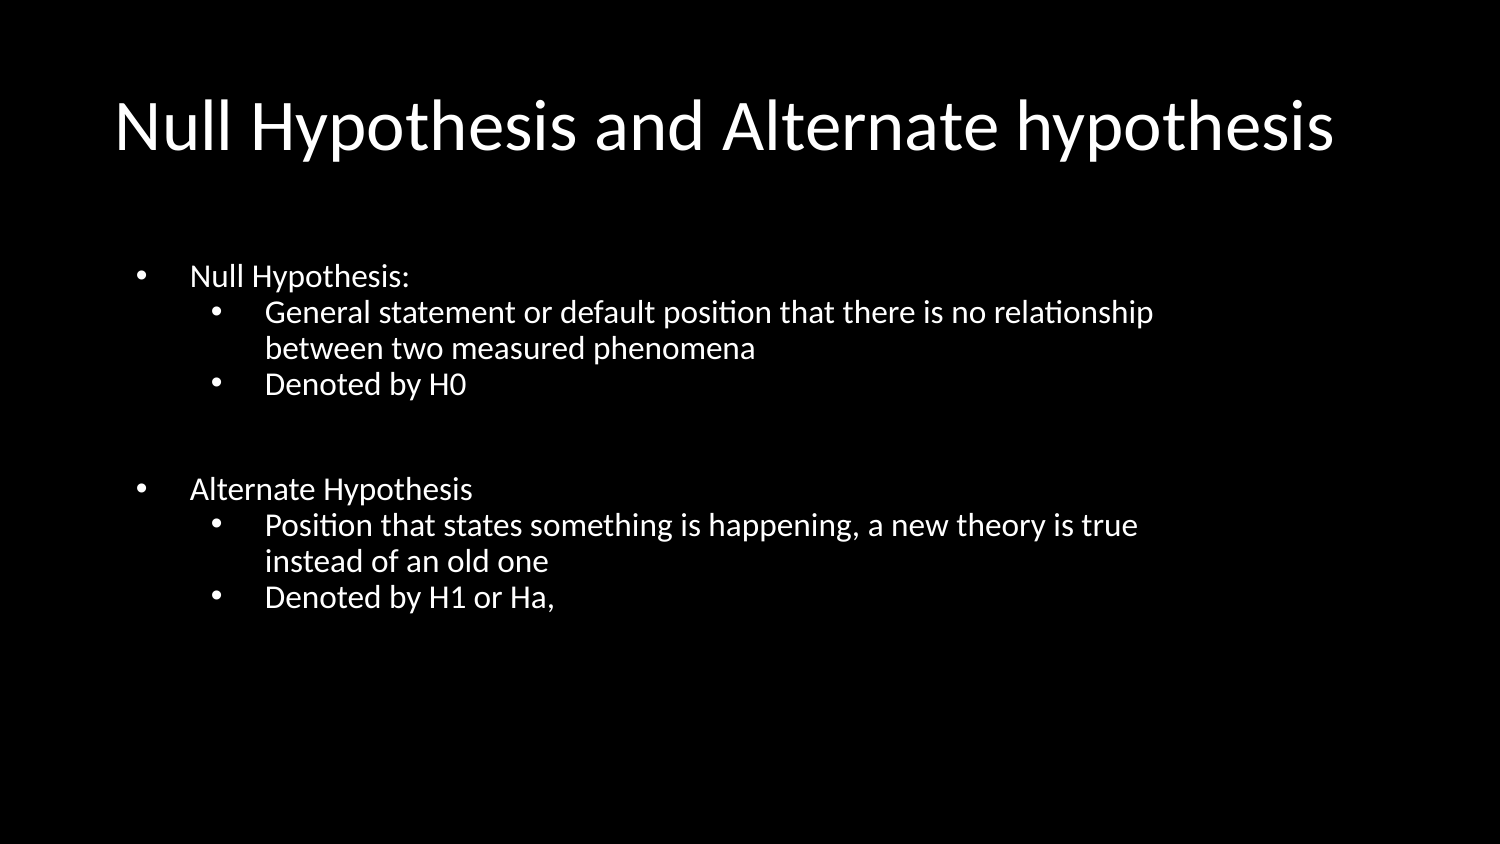

# Null Hypothesis and Alternate hypothesis
Null Hypothesis:
General statement or default position that there is no relationship between two measured phenomena
Denoted by H0

Alternate Hypothesis
Position that states something is happening, a new theory is true instead of an old one
Denoted by H1 or Ha,